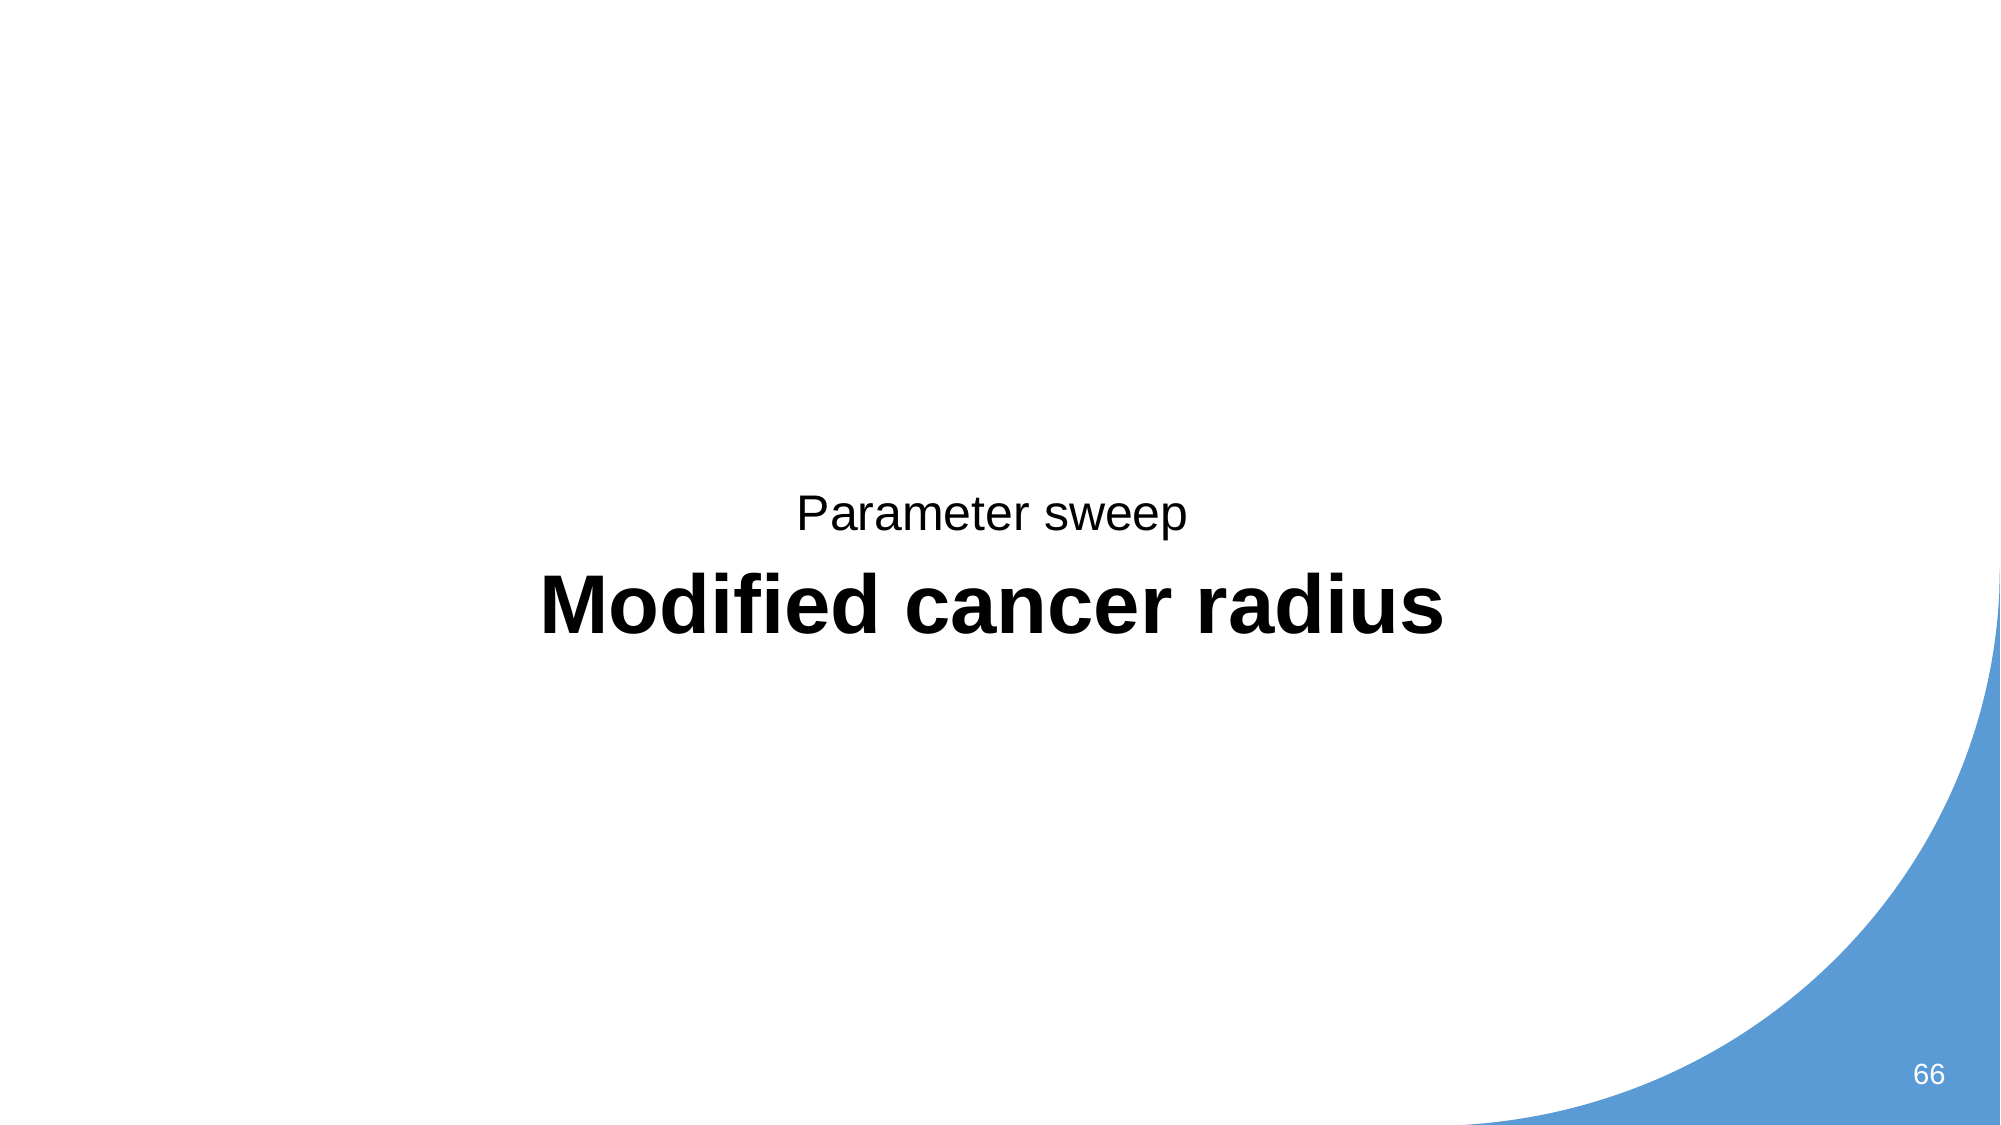

# Parameter sweep Modified cancer radius
66